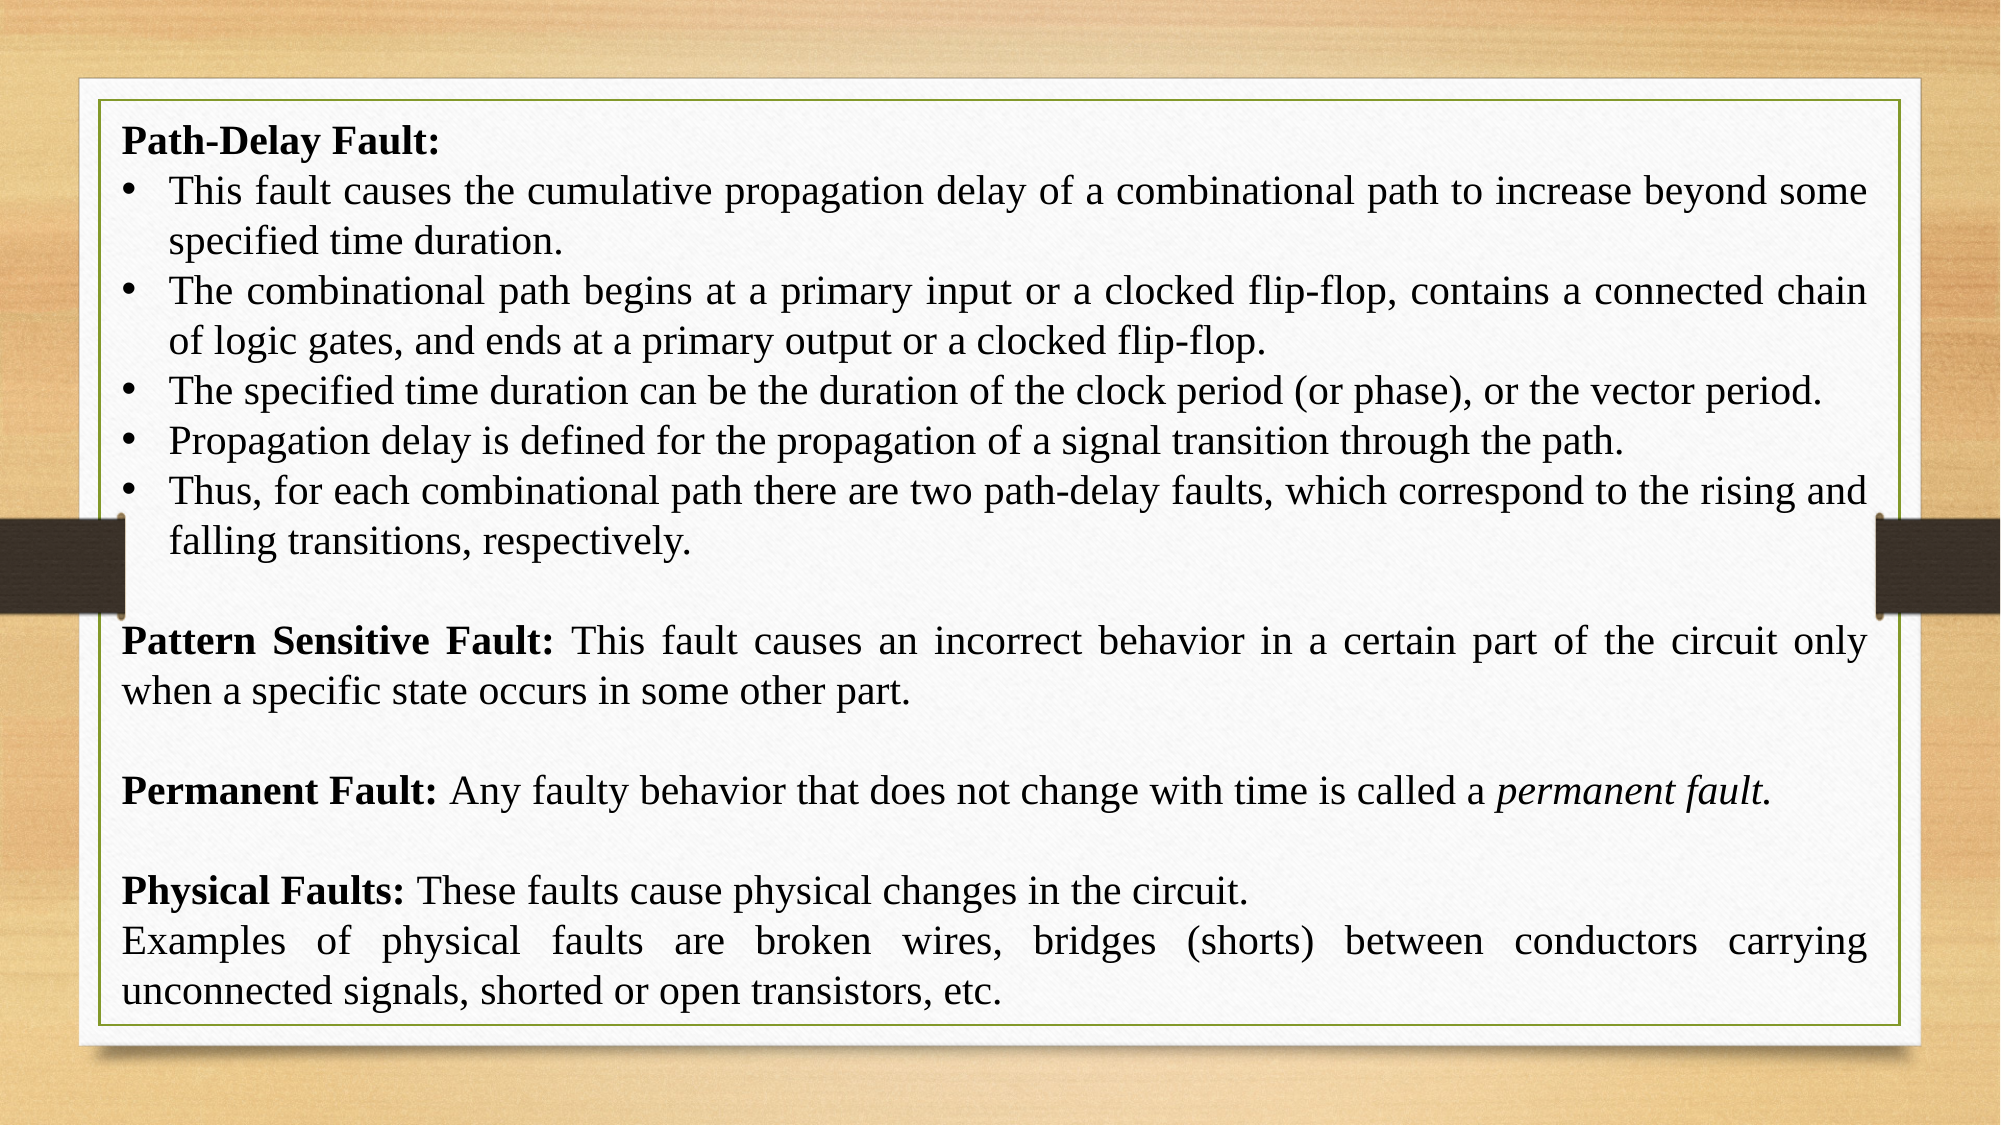

Path-Delay Fault:
This fault causes the cumulative propagation delay of a combinational path to increase beyond some specified time duration.
The combinational path begins at a primary input or a clocked flip-flop, contains a connected chain of logic gates, and ends at a primary output or a clocked flip-flop.
The specified time duration can be the duration of the clock period (or phase), or the vector period.
Propagation delay is defined for the propagation of a signal transition through the path.
Thus, for each combinational path there are two path-delay faults, which correspond to the rising and falling transitions, respectively.

Pattern Sensitive Fault: This fault causes an incorrect behavior in a certain part of the circuit only when a specific state occurs in some other part.

Permanent Fault: Any faulty behavior that does not change with time is called a permanent fault.

Physical Faults: These faults cause physical changes in the circuit.
Examples of physical faults are broken wires, bridges (shorts) between conductors carrying unconnected signals, shorted or open transistors, etc.